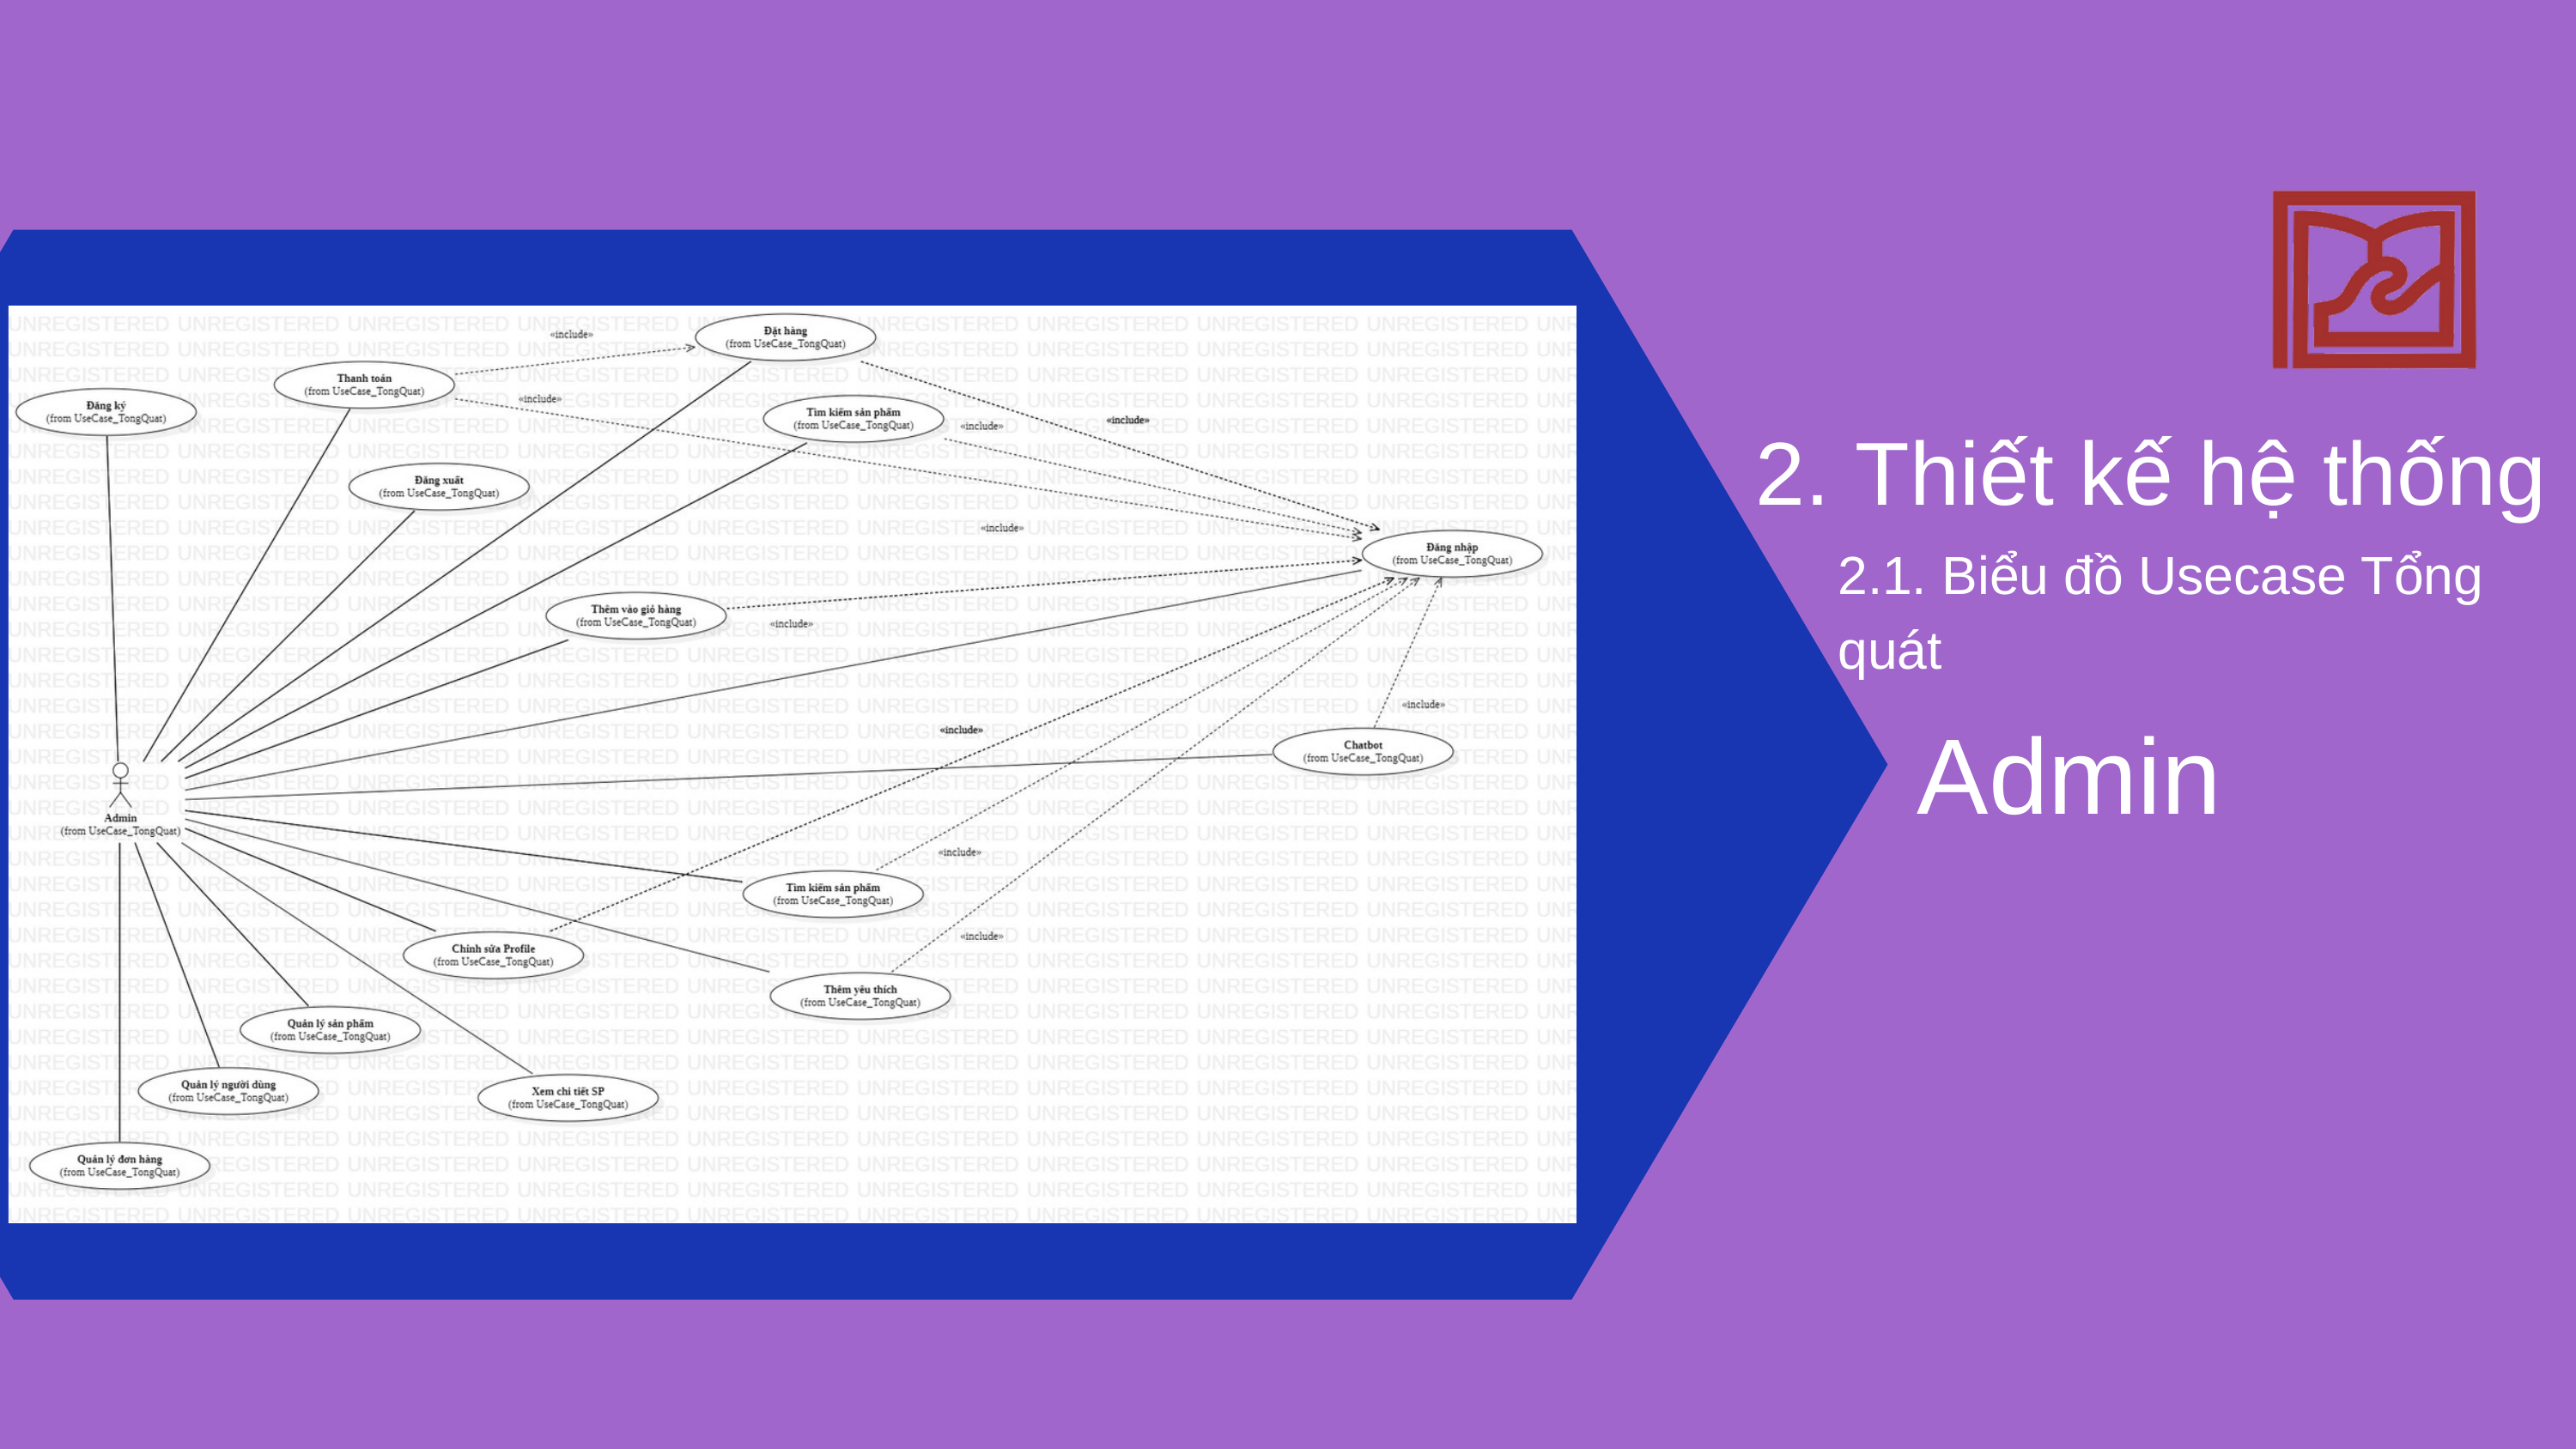

2. Thiết kế hệ thống
2.1. Biểu đồ Usecase Tổng quát
Admin